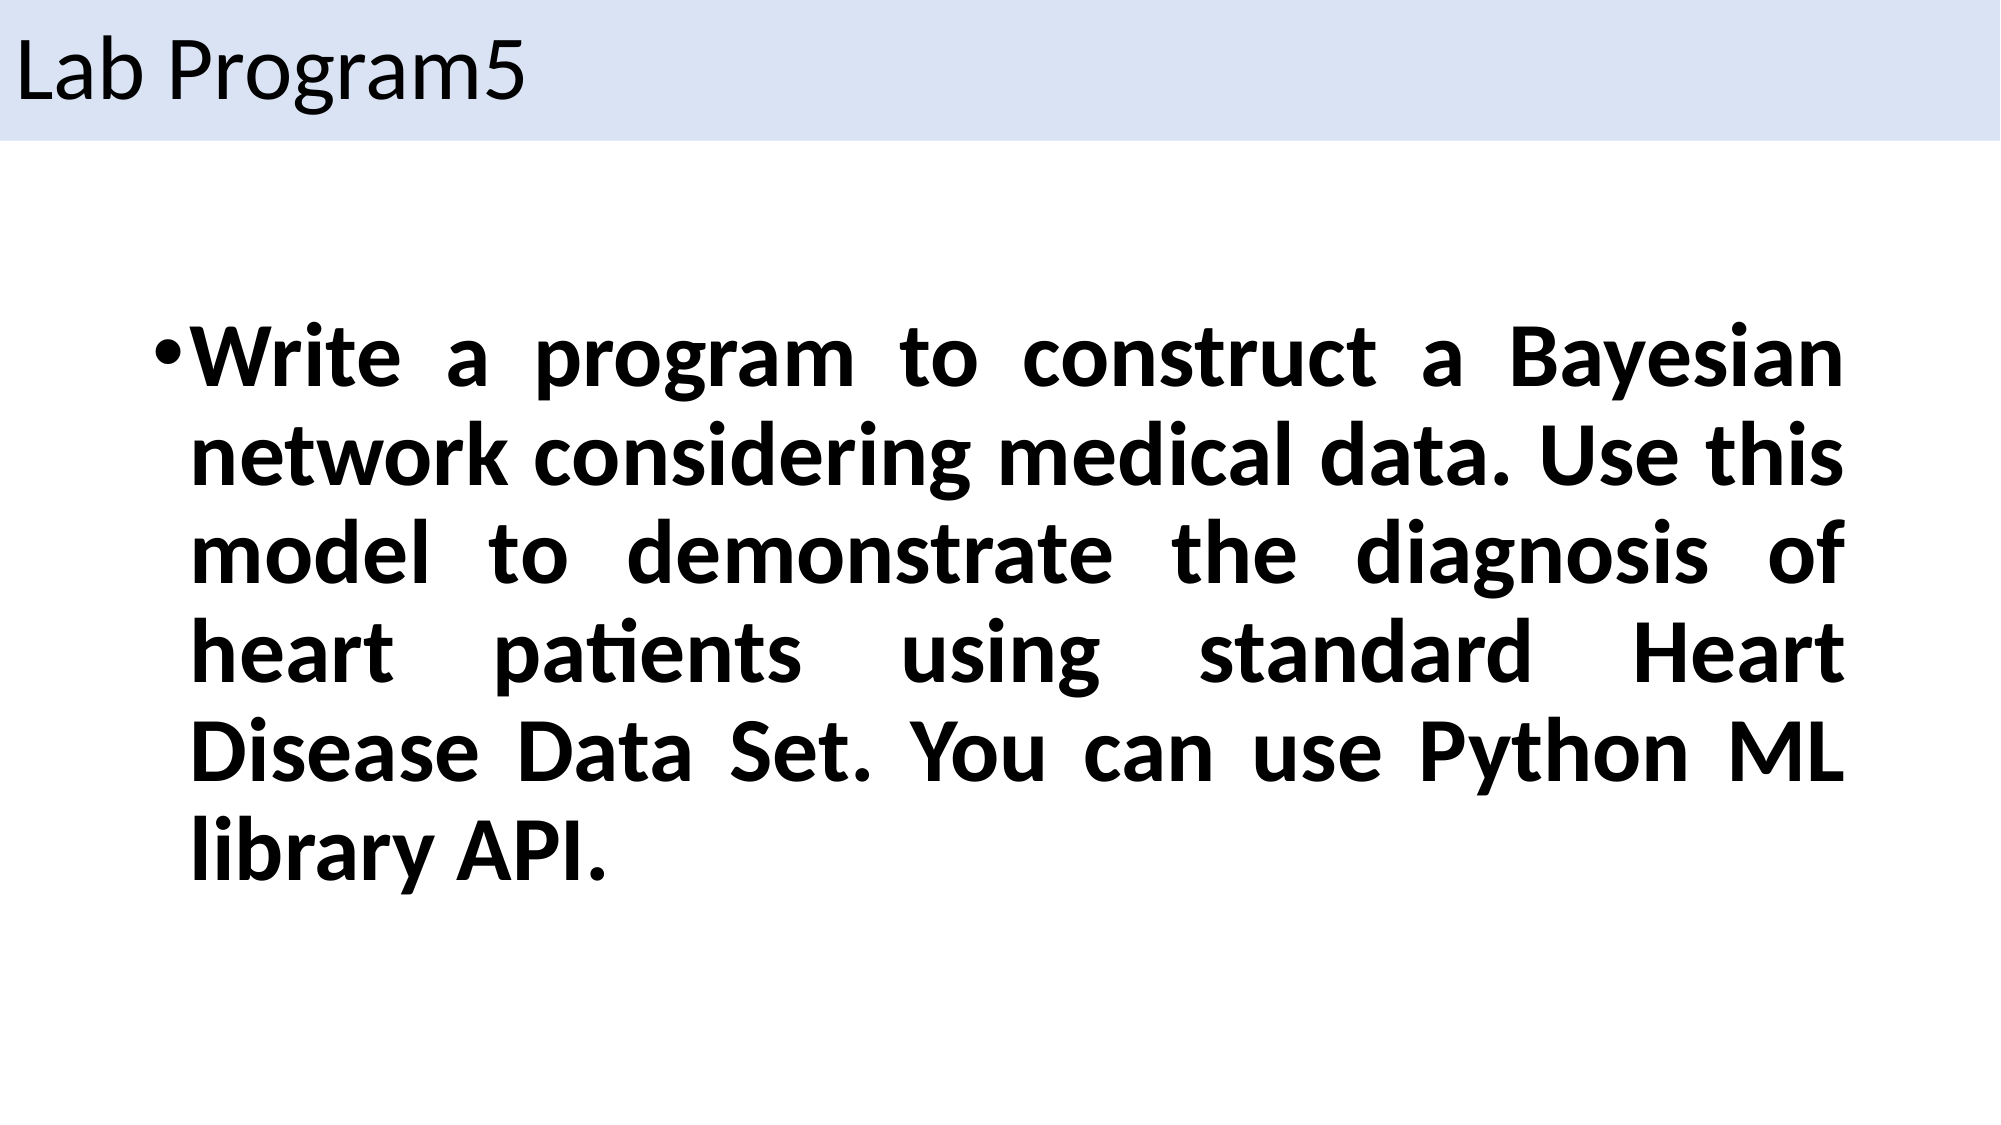

# Lab Program5
Write a program to construct a Bayesian network considering medical data. Use this model to demonstrate the diagnosis of heart patients using standard Heart Disease Data Set. You can use Python ML library API.